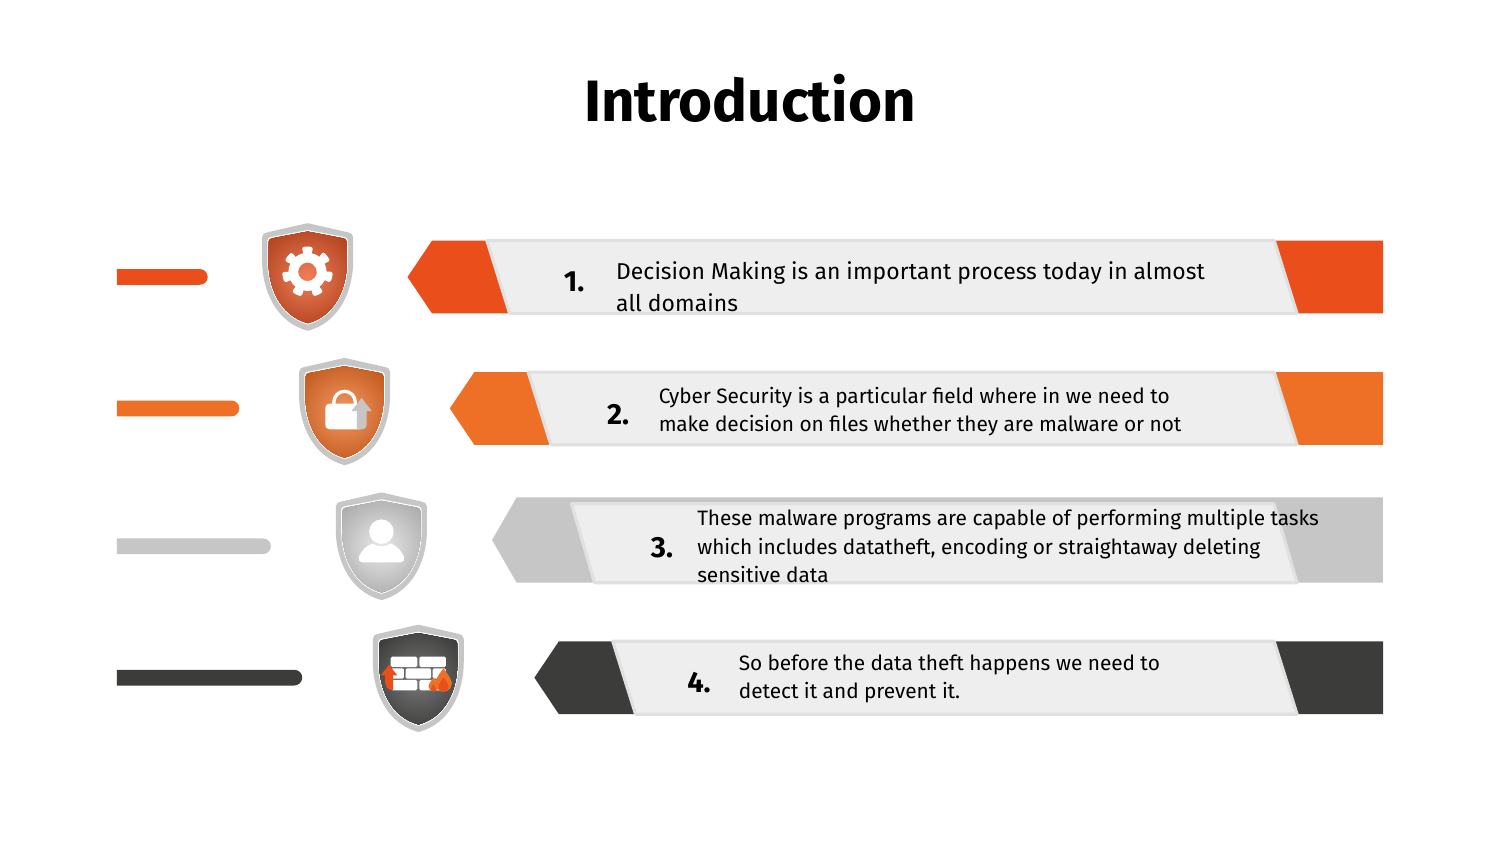

# Introduction

Decision Making is an important process today in almost all domains

1.

Cyber Security is a particular field where in we need to make decision on files whether they are malware or not

2.

These malware programs are capable of performing multiple tasks which includes datatheft, encoding or straightaway deleting sensitive data

3.

So before the data theft happens we need to detect it and prevent it.

4.